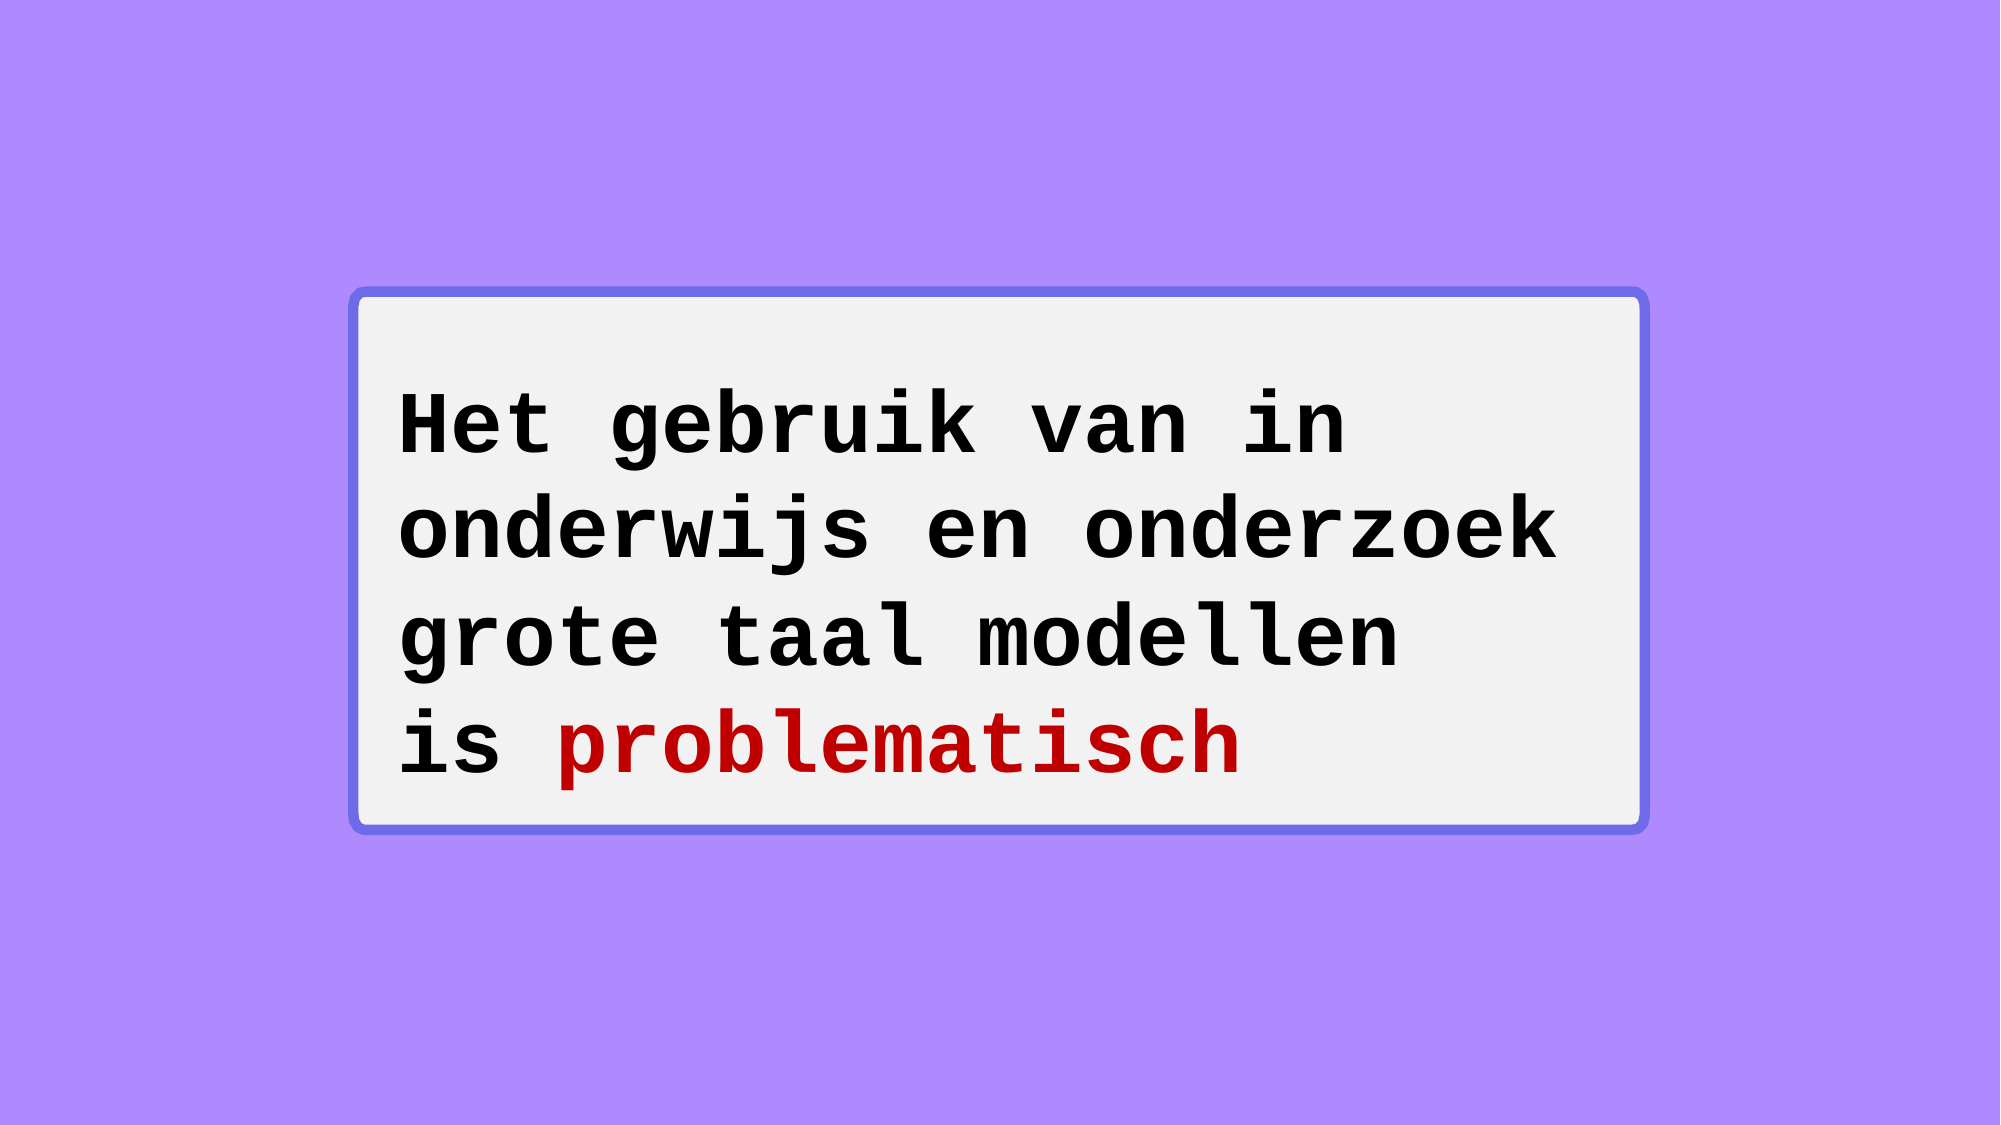

Het gebruik van in onderwijs en onderzoek
grote taal modellen
is problematisch